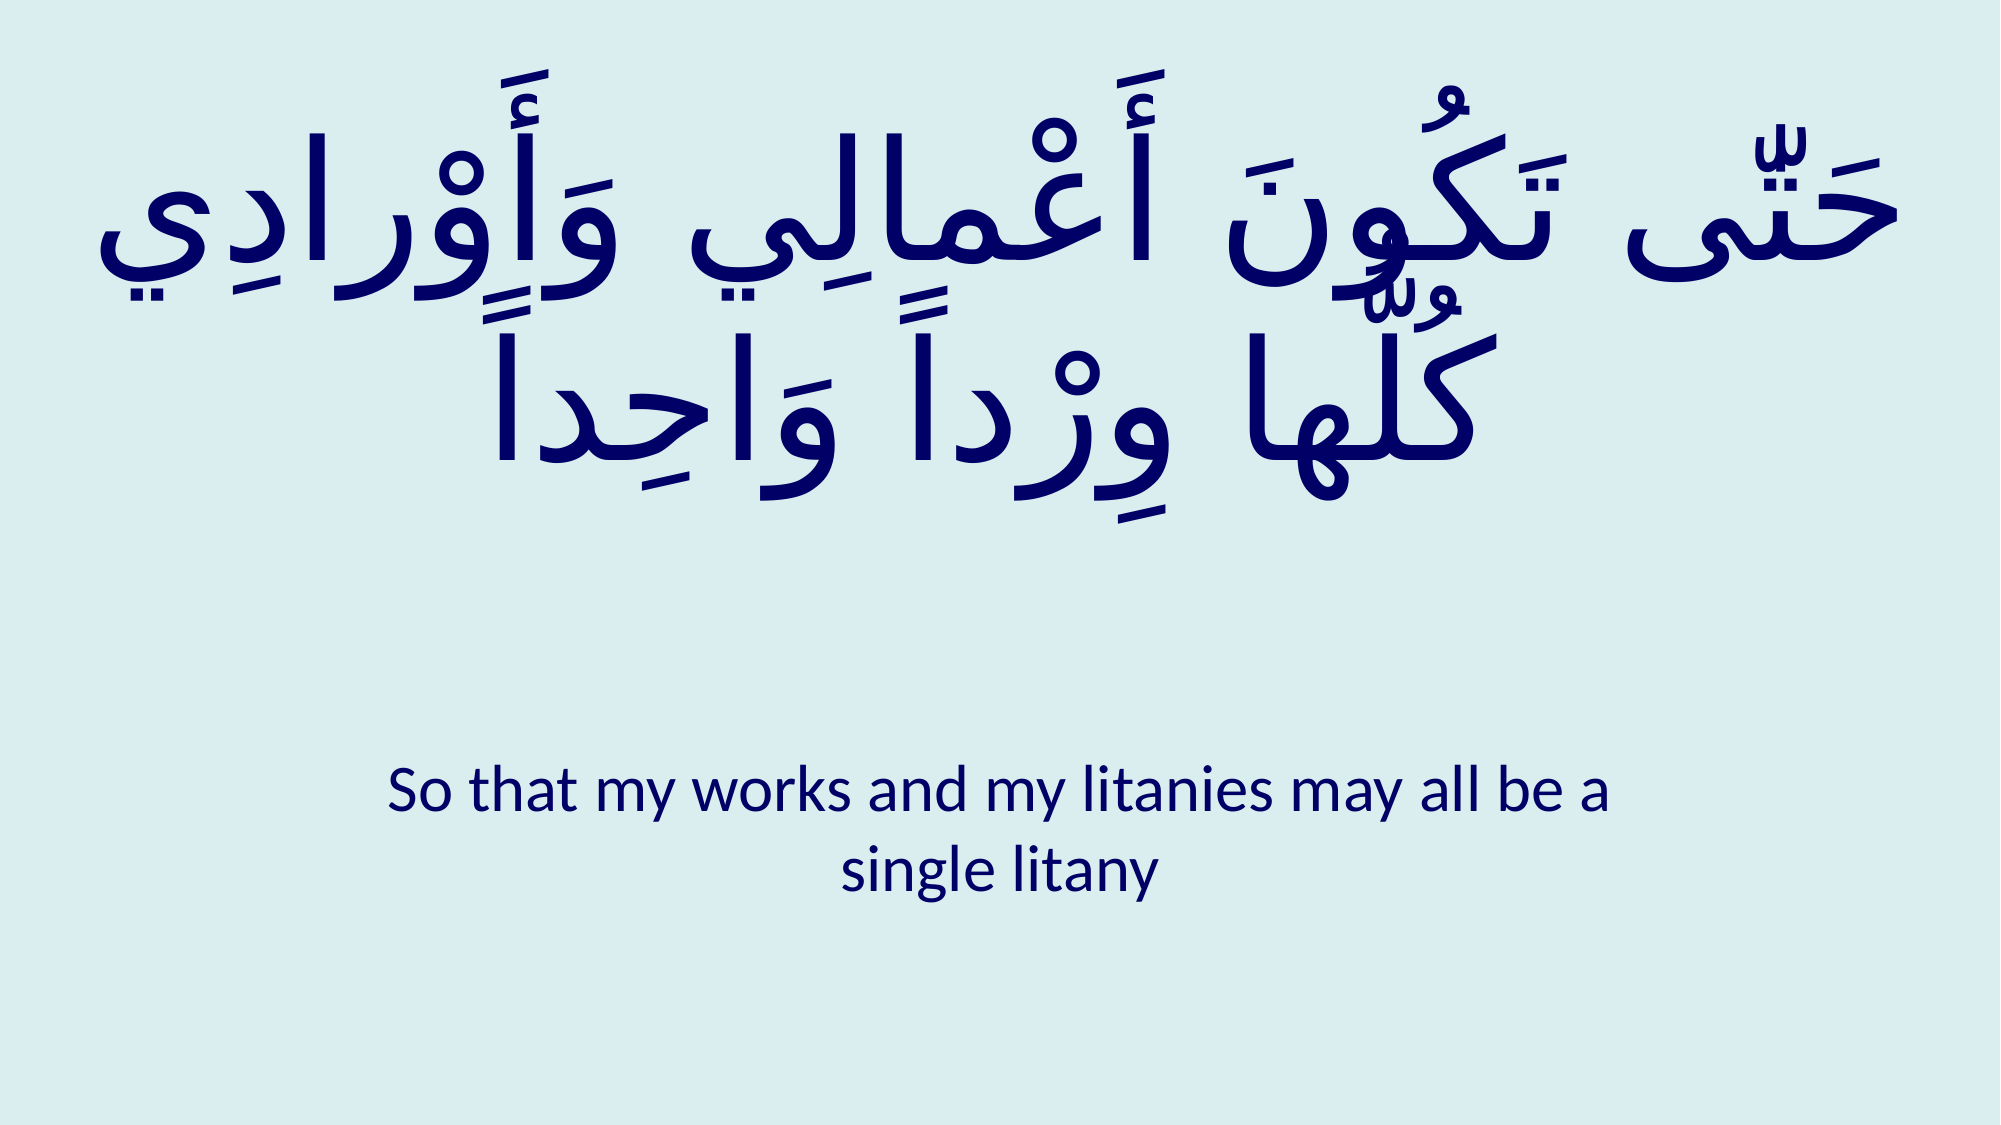

# حَتّٰی تَكُونَ أَعْمالِي وَأَوْرادِي كُلُّها وِرْداً وَاحِداً
So that my works and my litanies may all be a single litany